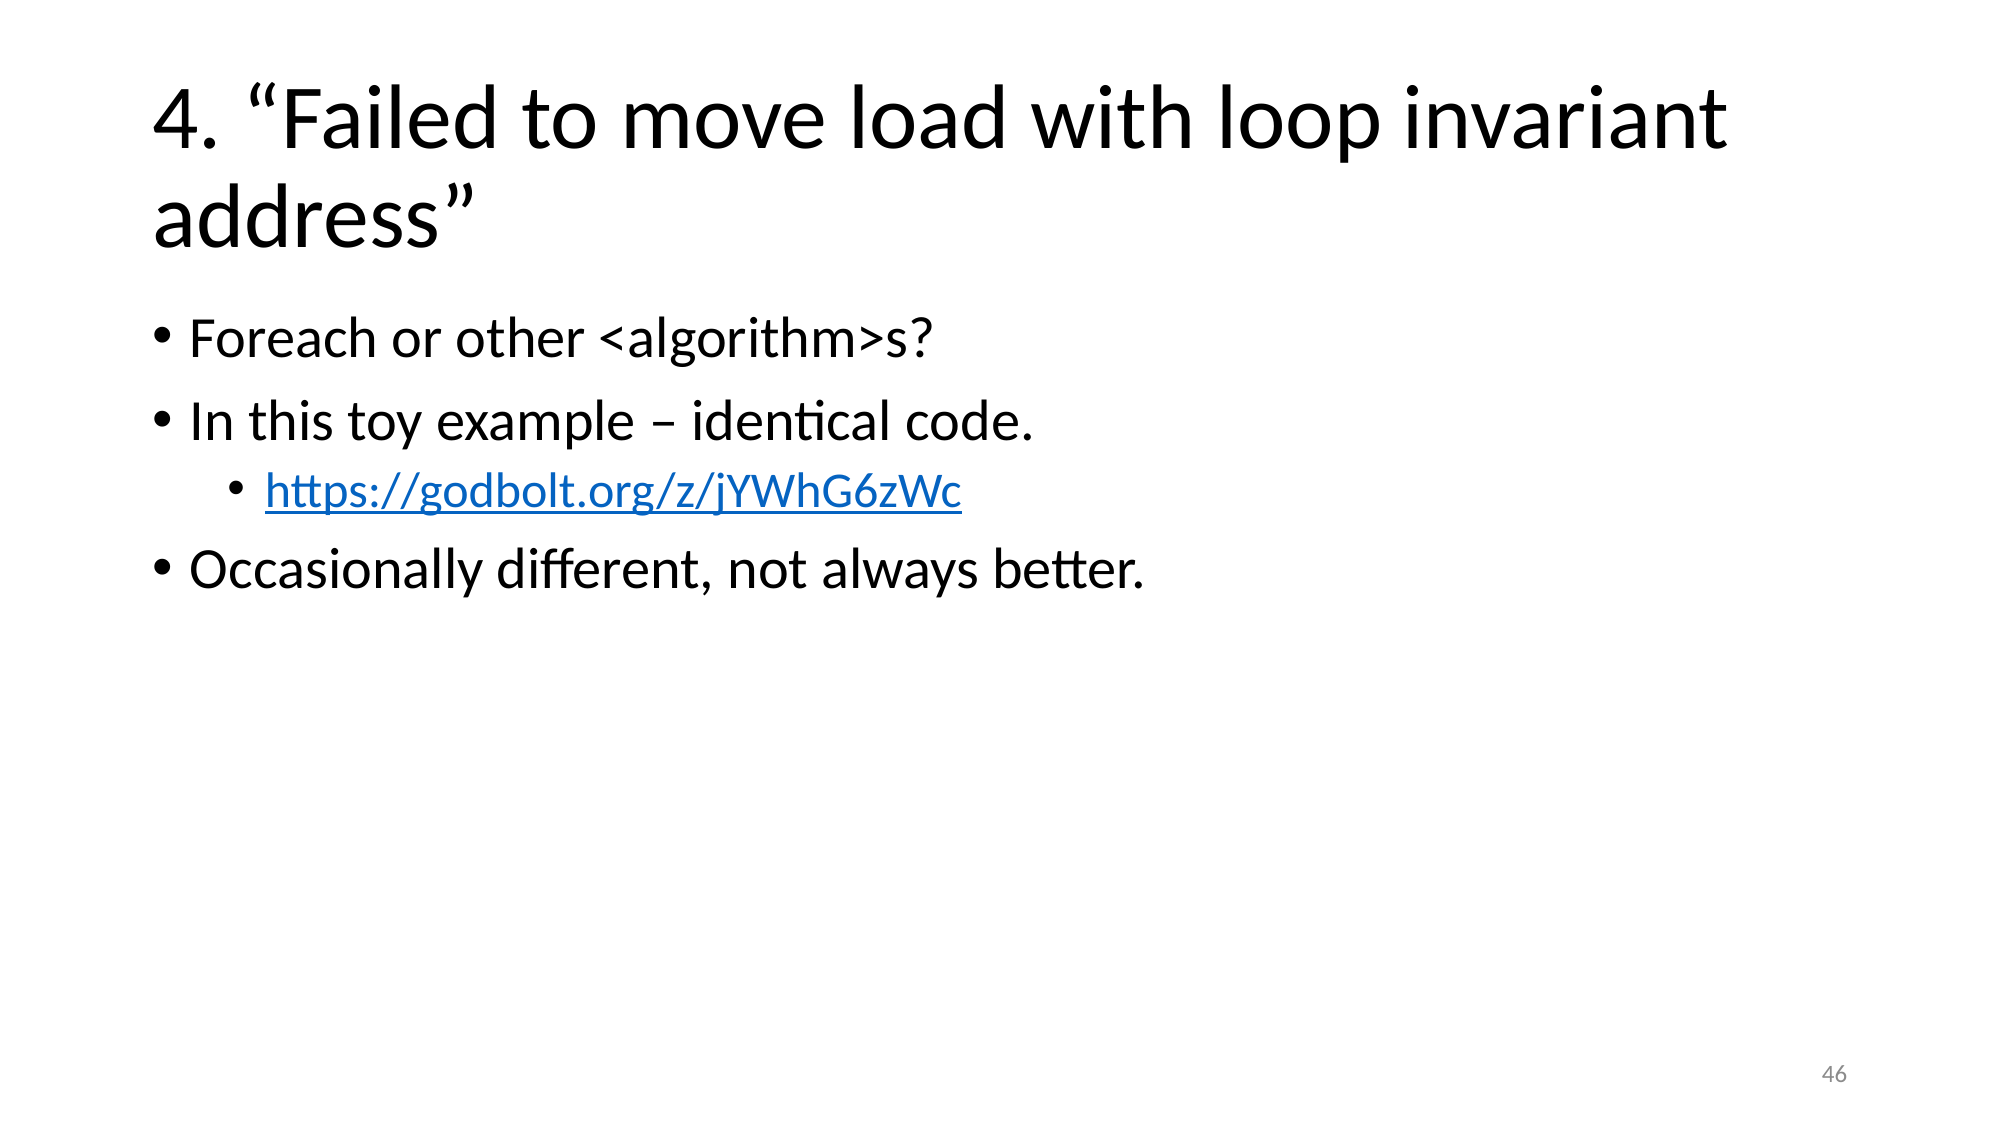

# 4. “Failed to move load with loop invariant address”
Foreach or other <algorithm>s?
In this toy example – identical code.
https://godbolt.org/z/jYWhG6zWc
Occasionally different, not always better.

46